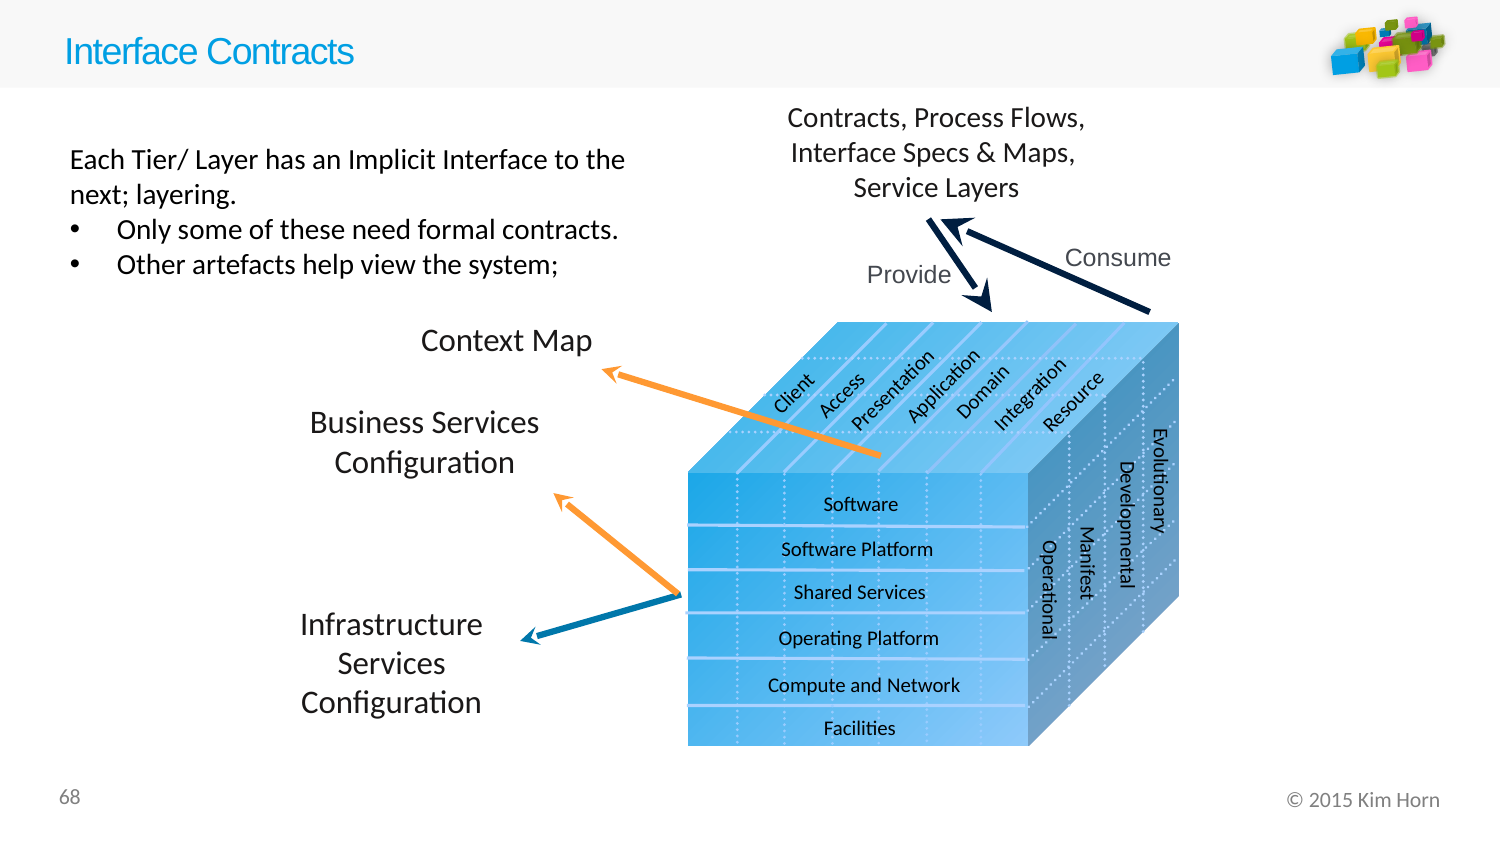

# Interface Contracts
Contracts, Process Flows,
Interface Specs & Maps,
Service Layers

Consume
Provide
Each Tier/ Layer has an Implicit Interface to the next; layering.
Only some of these need formal contracts.
Other artefacts help view the system;
Context Map

Application
Presentation
Domain
Client
Integration
Access

Resource

Evolutionary

Software
Developmental

Software Platform
Manifest

Operational
Shared Services

Operating Platform

Compute and Network

Facilities

Business Services Configuration

Infrastructure Services Configuration